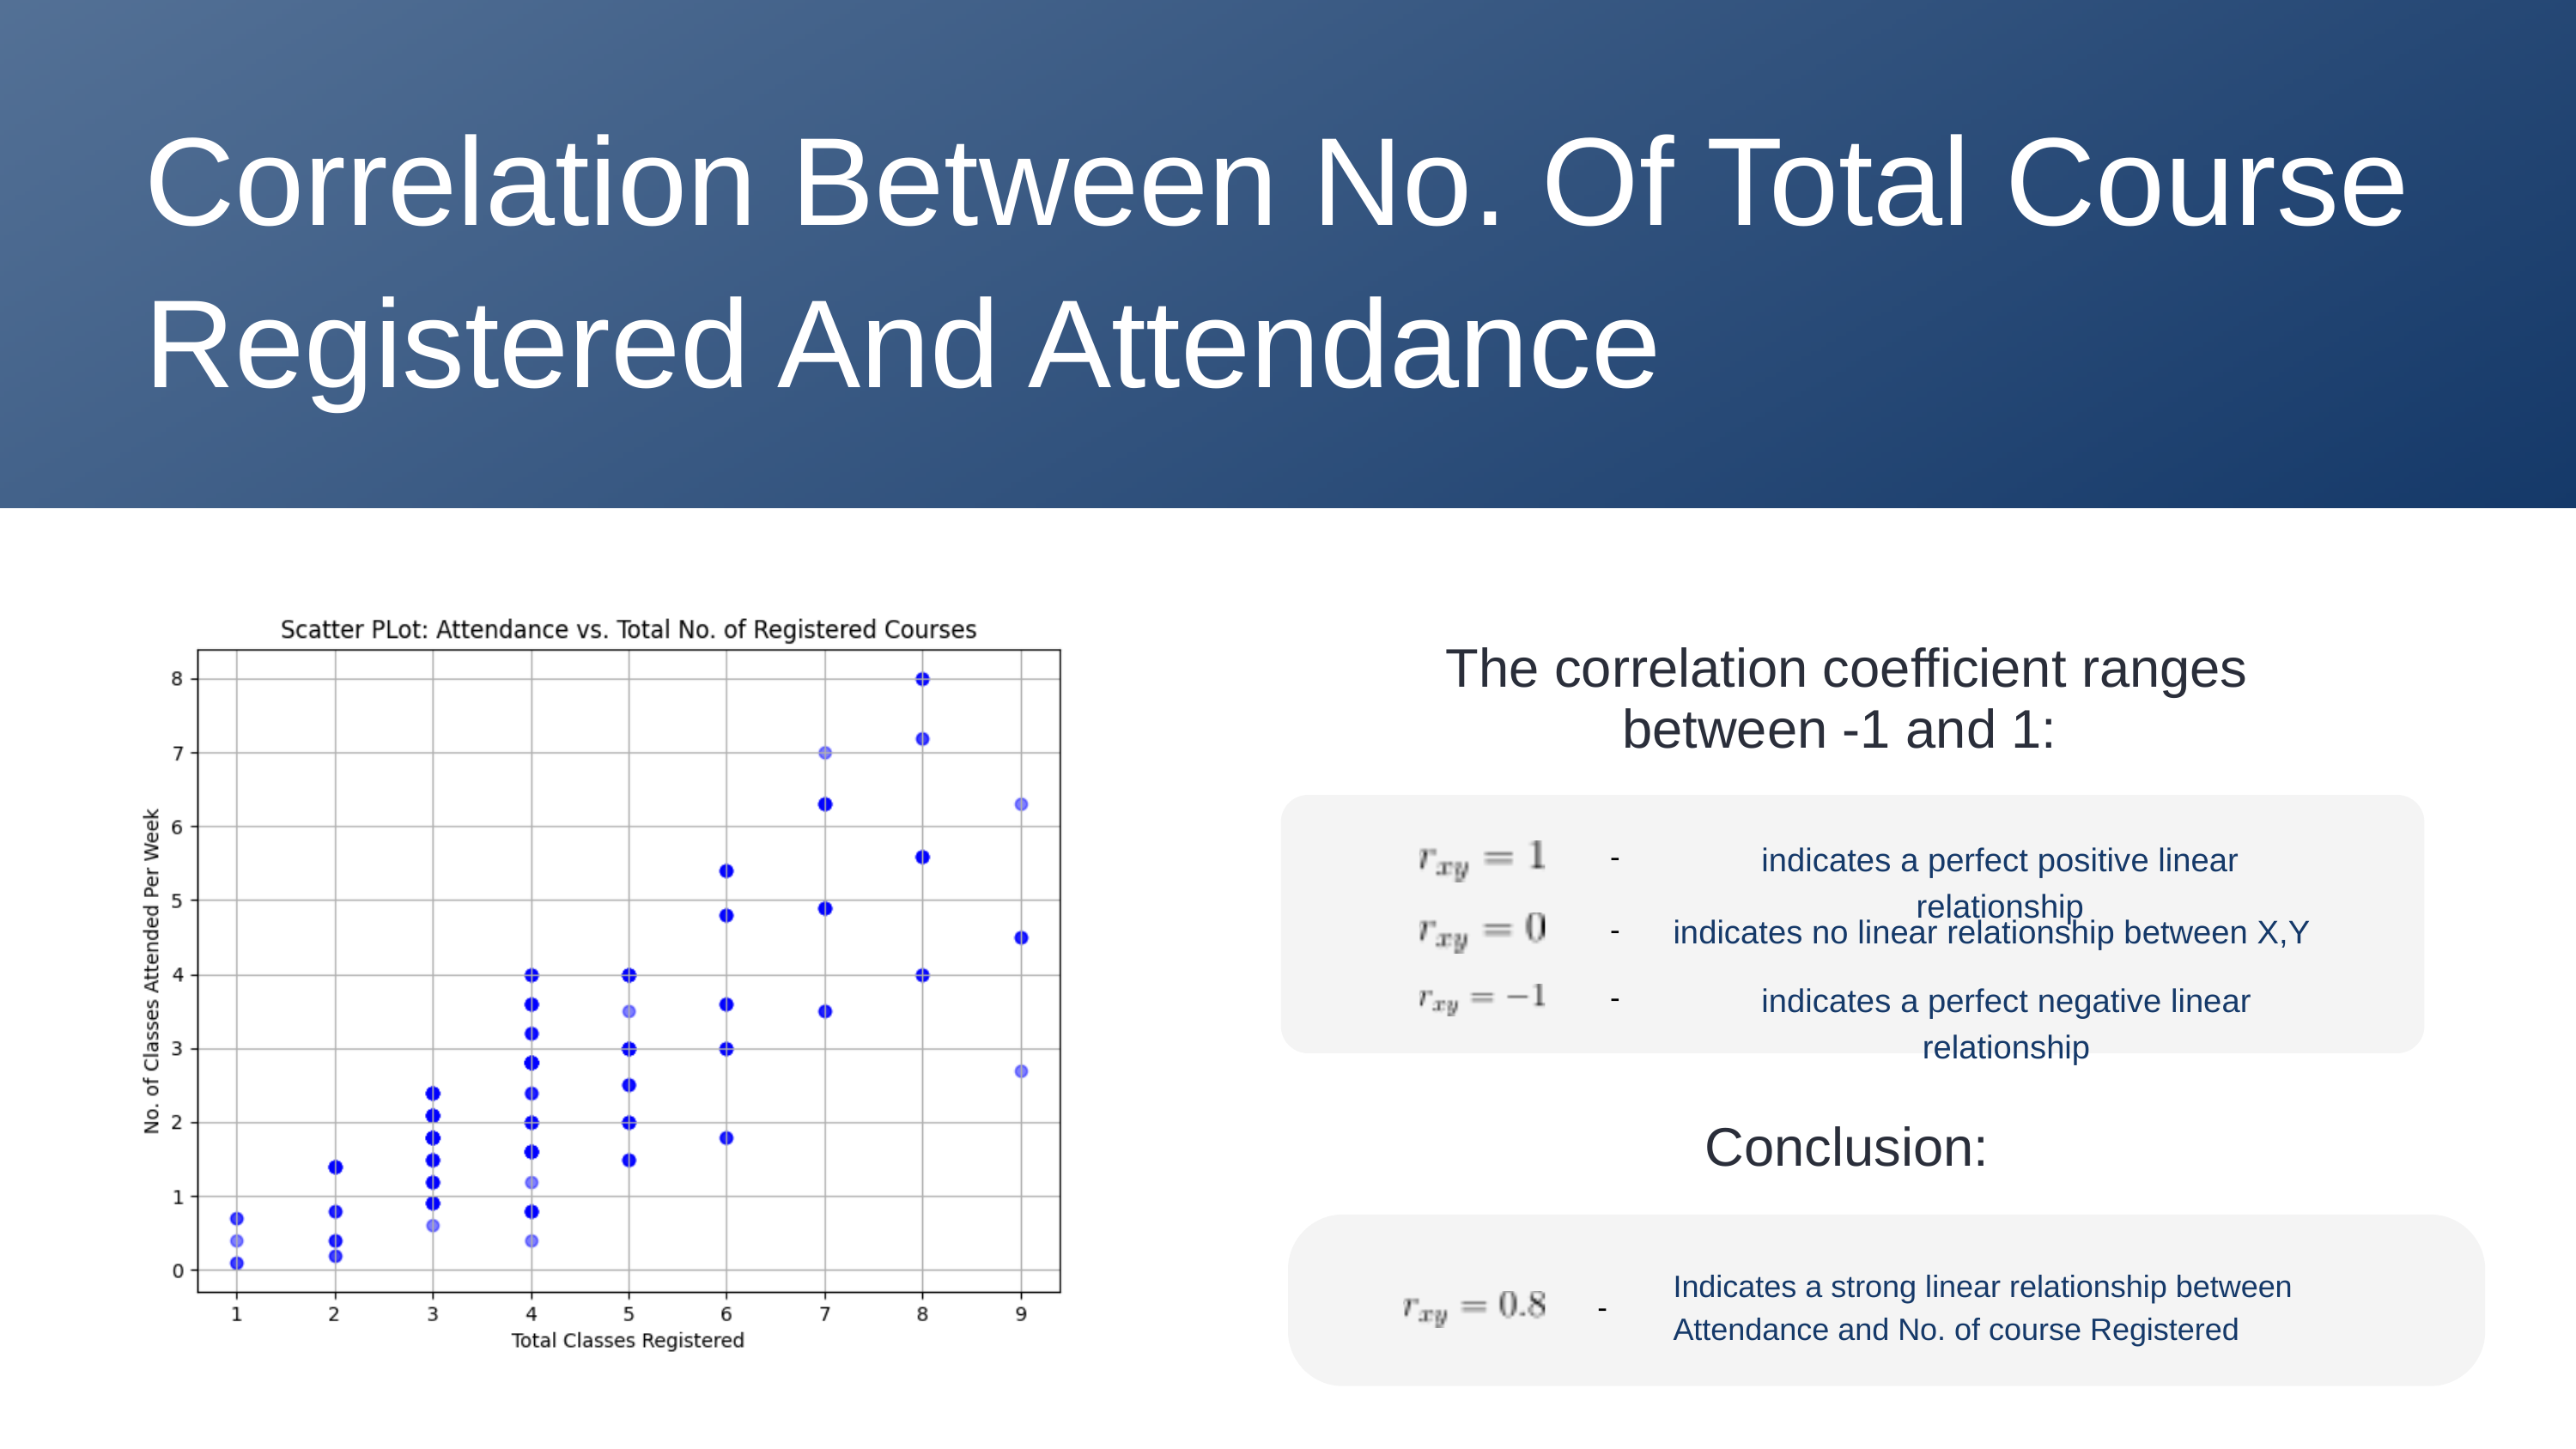

Correlation Between No. Of Total Course Registered And Attendance

The correlation coefficient ranges between -1 and 1:

-
indicates a perfect positive linear relationship

indicates no linear relationship between X,Y
-

-
indicates a perfect negative linear relationship

Conclusion:

Indicates a strong linear relationship between Attendance and No. of course Registered
-